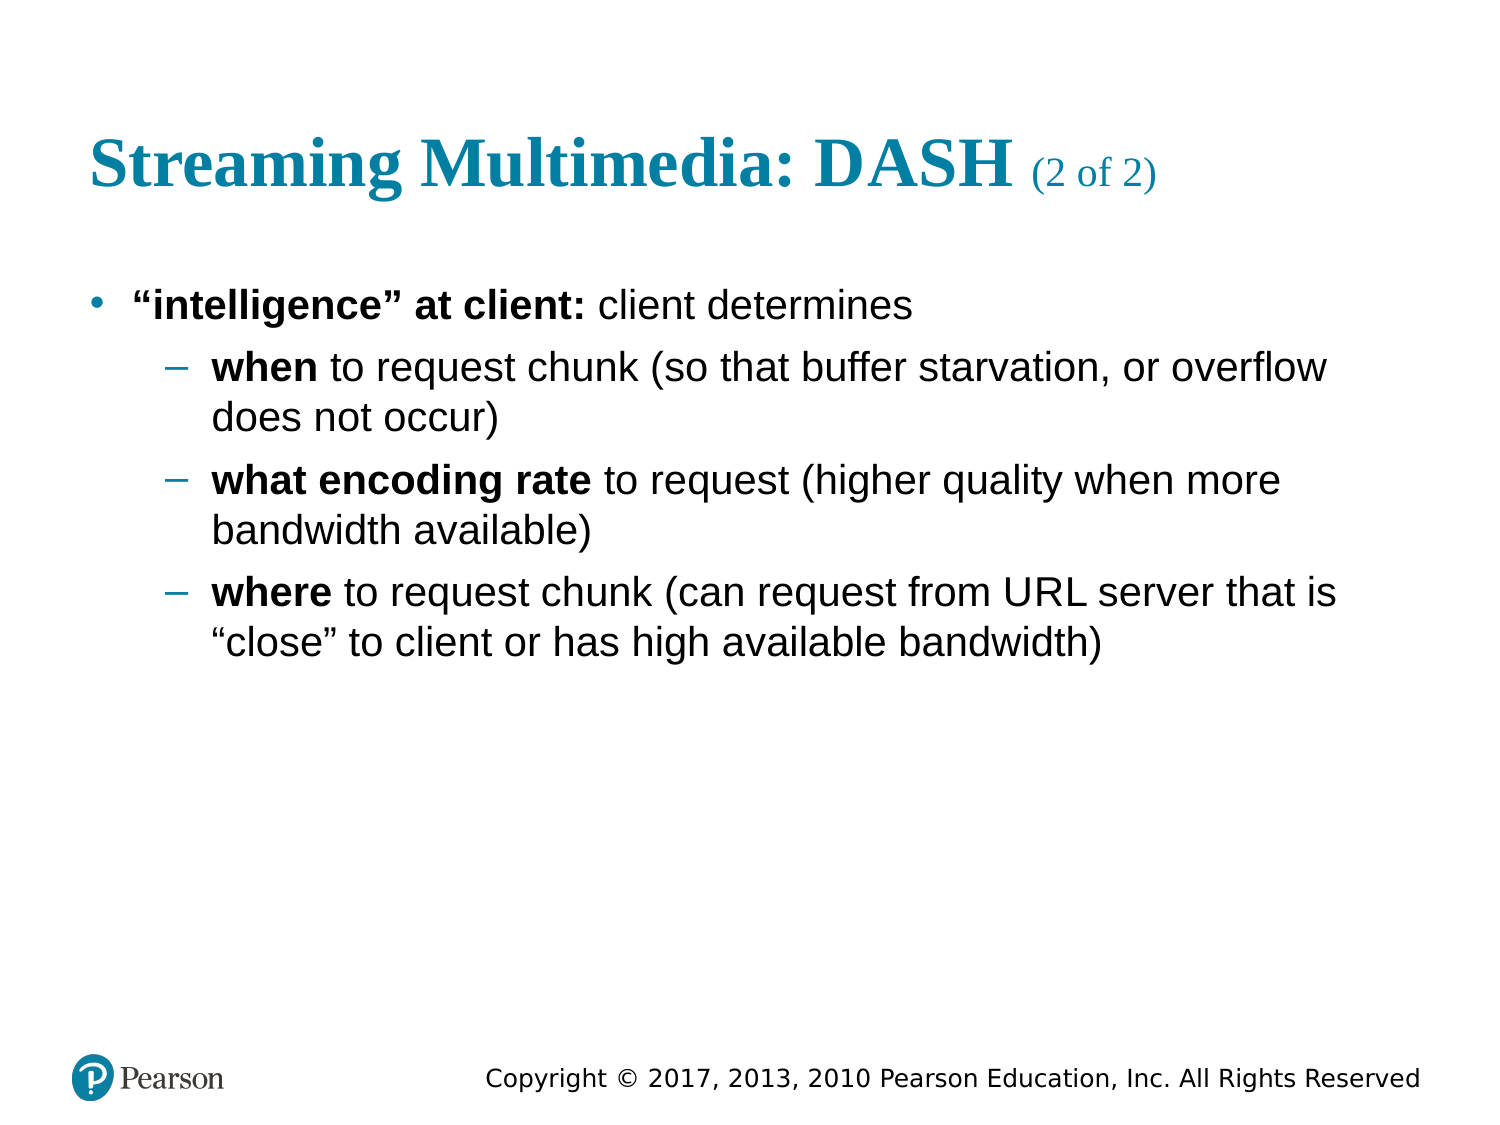

Streaming Multimedia: D A S H (2 of 2)
“intelligence” at client: client determines
when to request chunk (so that buffer starvation, or overflow does not occur)
what encoding rate to request (higher quality when more bandwidth available)
where to request chunk (can request from U R L server that is “close” to client or has high available bandwidth)